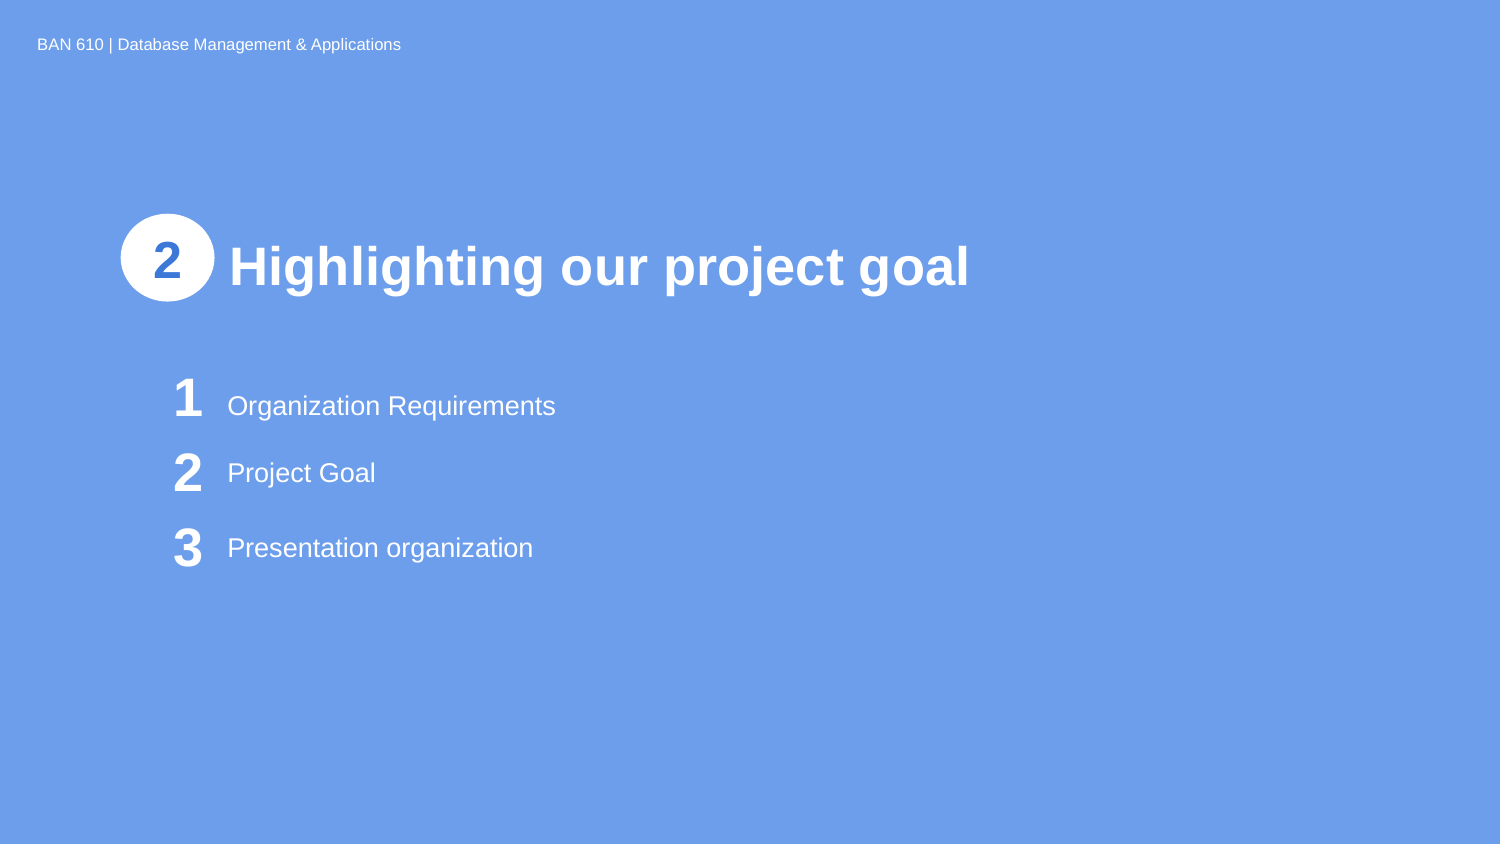

BAN 610 | Database Management & Applications
2
# Highlighting our project goal
1
Organization Requirements
2
Project Goal
3
Presentation organization